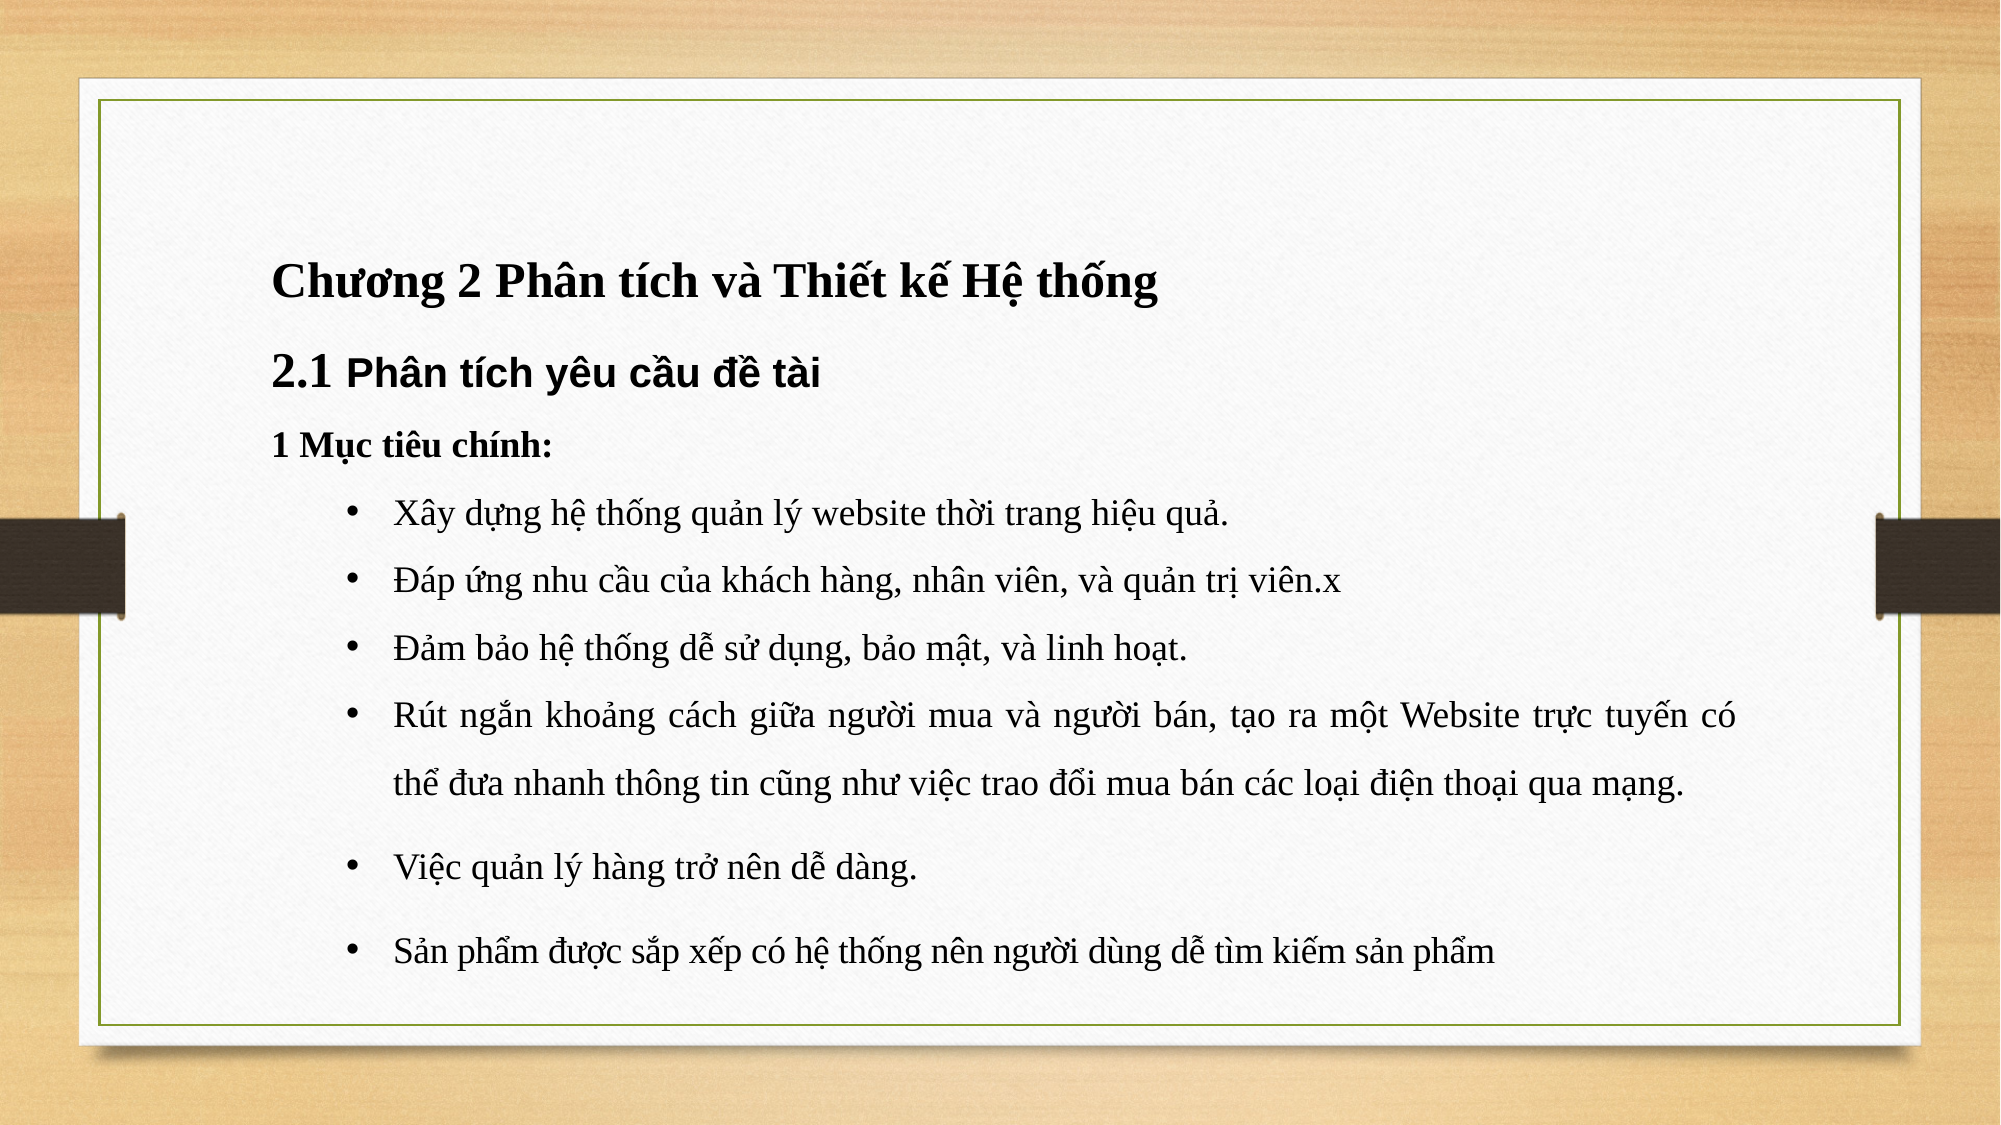

Chương 2 Phân tích và Thiết kế Hệ thống
2.1 Phân tích yêu cầu đề tài
1 Mục tiêu chính:
Xây dựng hệ thống quản lý website thời trang hiệu quả.
Đáp ứng nhu cầu của khách hàng, nhân viên, và quản trị viên.x
Đảm bảo hệ thống dễ sử dụng, bảo mật, và linh hoạt.
Rút ngắn khoảng cách giữa người mua và người bán, tạo ra một Website trực tuyến có thể đưa nhanh thông tin cũng như việc trao đổi mua bán các loại điện thoại qua mạng.
Việc quản lý hàng trở nên dễ dàng.
Sản phẩm được sắp xếp có hệ thống nên người dùng dễ tìm kiếm sản phẩm